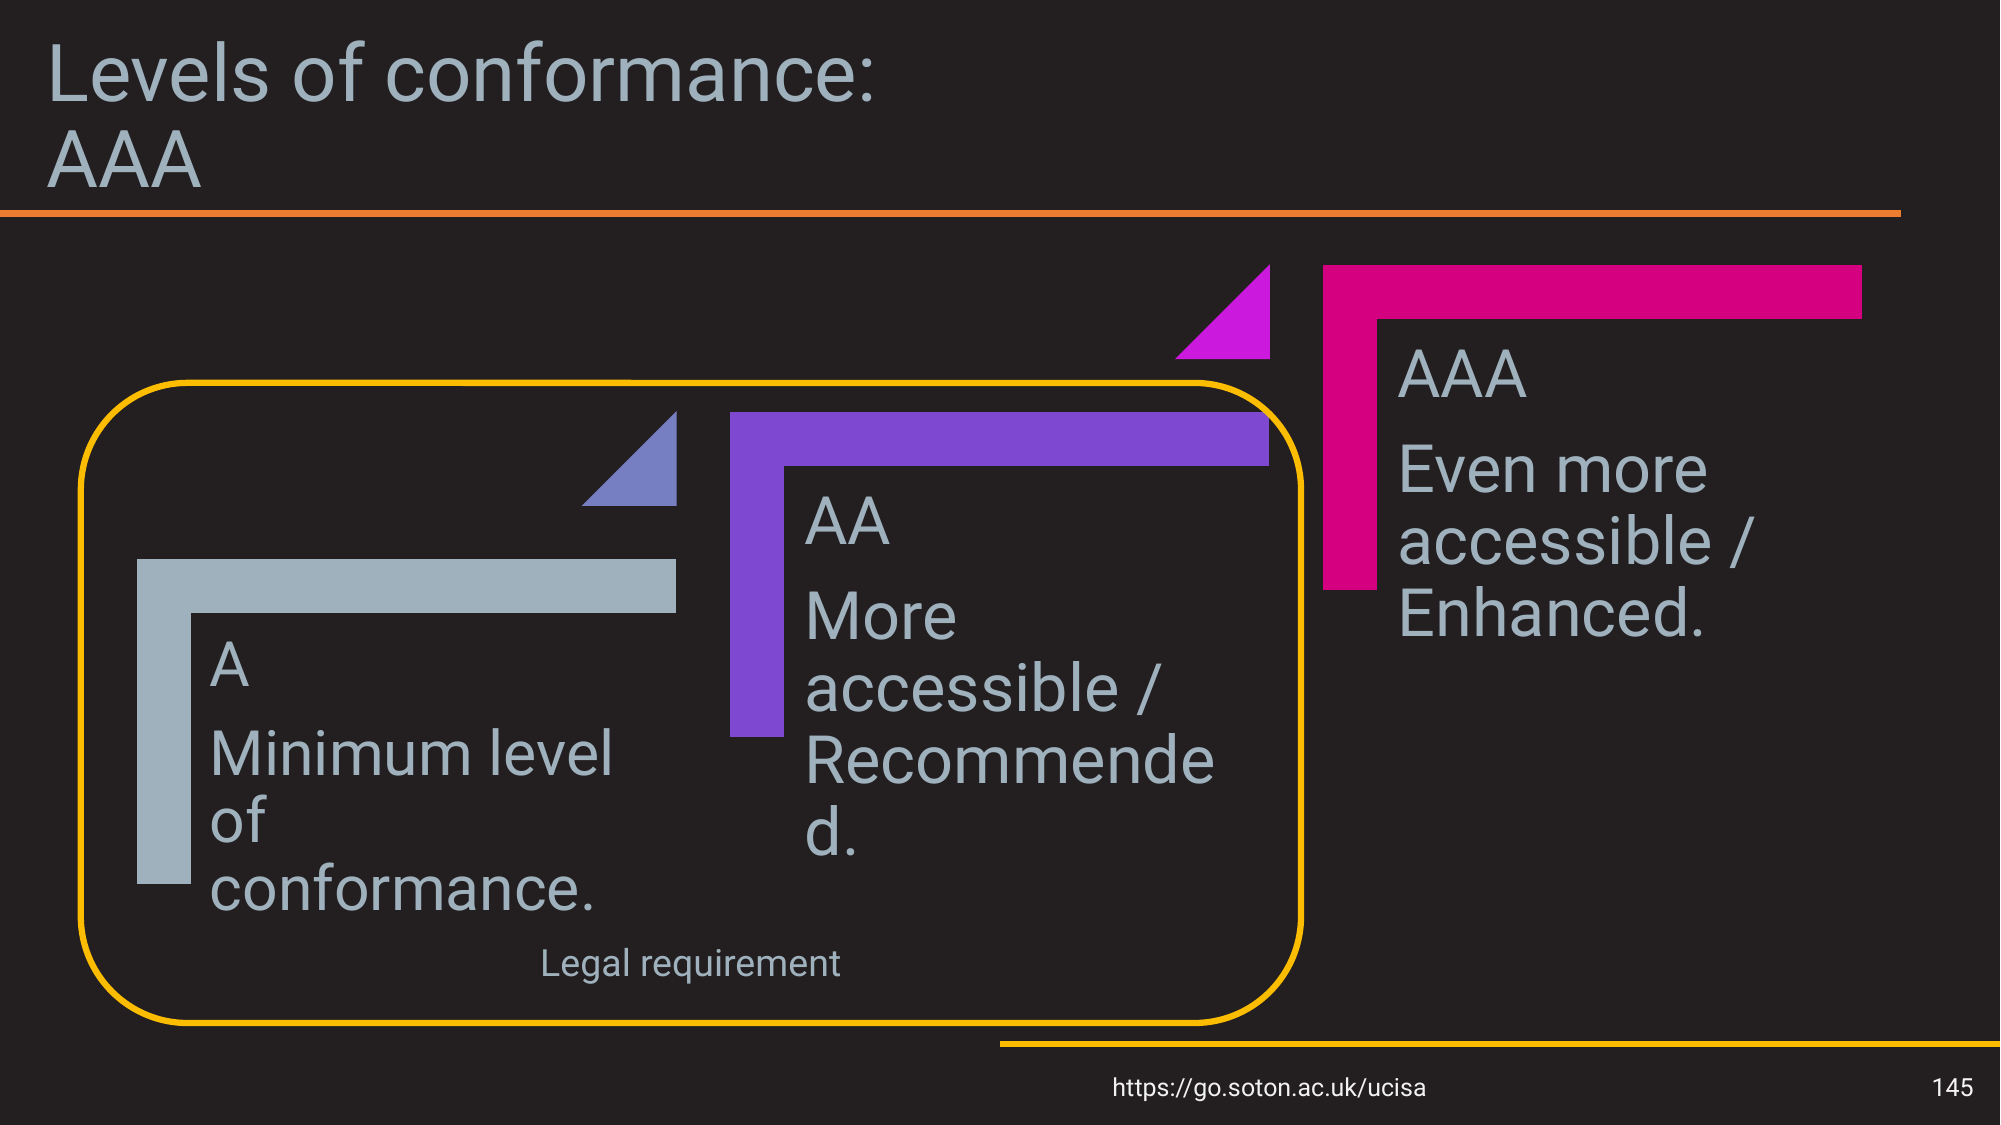

# Levels of conformance: AAA
A
Minimum level of conformance.

AA
More accessible / Recommended.
AAA
Even more accessible / Enhanced.
Legal requirement
145
https://go.soton.ac.uk/ucisa